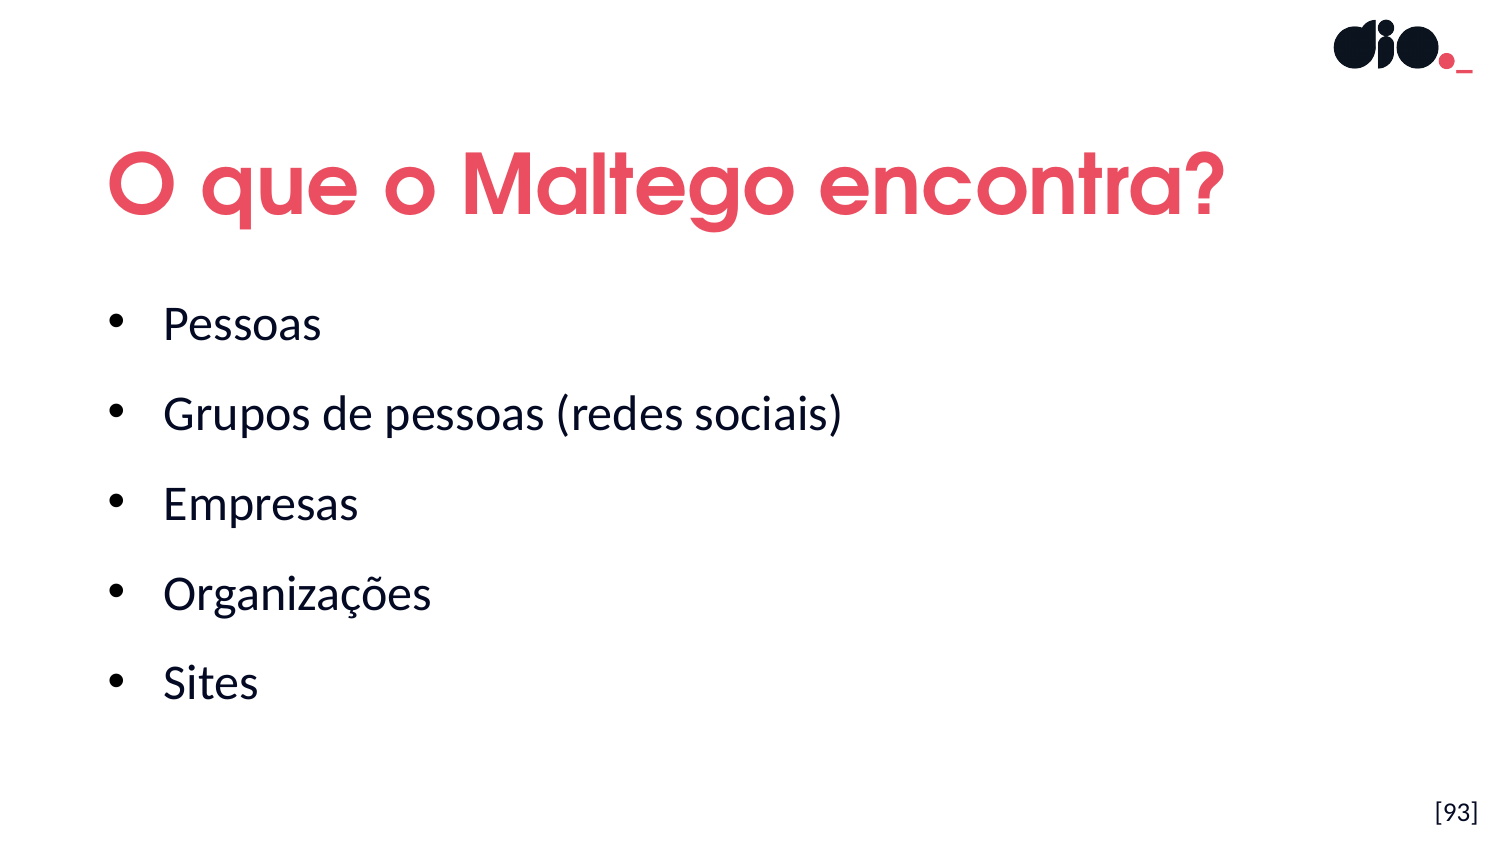

O que o Maltego encontra?
Pessoas
Grupos de pessoas (redes sociais)
Empresas
Organizações
Sites
[93]